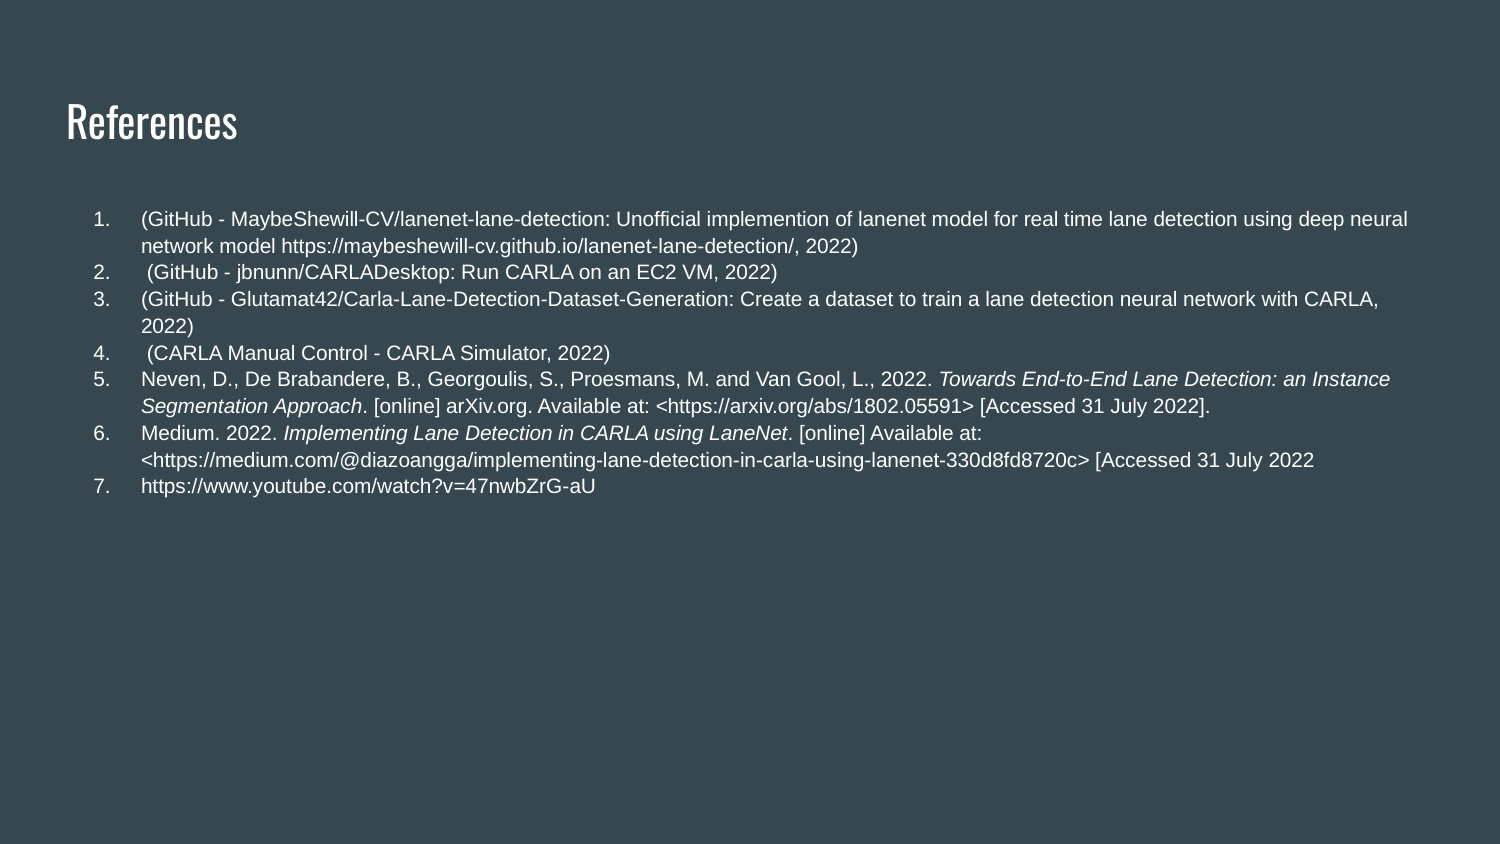

# References
(GitHub - MaybeShewill-CV/lanenet-lane-detection: Unofficial implemention of lanenet model for real time lane detection using deep neural network model https://maybeshewill-cv.github.io/lanenet-lane-detection/, 2022)
 (GitHub - jbnunn/CARLADesktop: Run CARLA on an EC2 VM, 2022)
(GitHub - Glutamat42/Carla-Lane-Detection-Dataset-Generation: Create a dataset to train a lane detection neural network with CARLA, 2022)
 (CARLA Manual Control - CARLA Simulator, 2022)
Neven, D., De Brabandere, B., Georgoulis, S., Proesmans, M. and Van Gool, L., 2022. Towards End-to-End Lane Detection: an Instance Segmentation Approach. [online] arXiv.org. Available at: <https://arxiv.org/abs/1802.05591> [Accessed 31 July 2022].
Medium. 2022. Implementing Lane Detection in CARLA using LaneNet. [online] Available at: <https://medium.com/@diazoangga/implementing-lane-detection-in-carla-using-lanenet-330d8fd8720c> [Accessed 31 July 2022
https://www.youtube.com/watch?v=47nwbZrG-aU